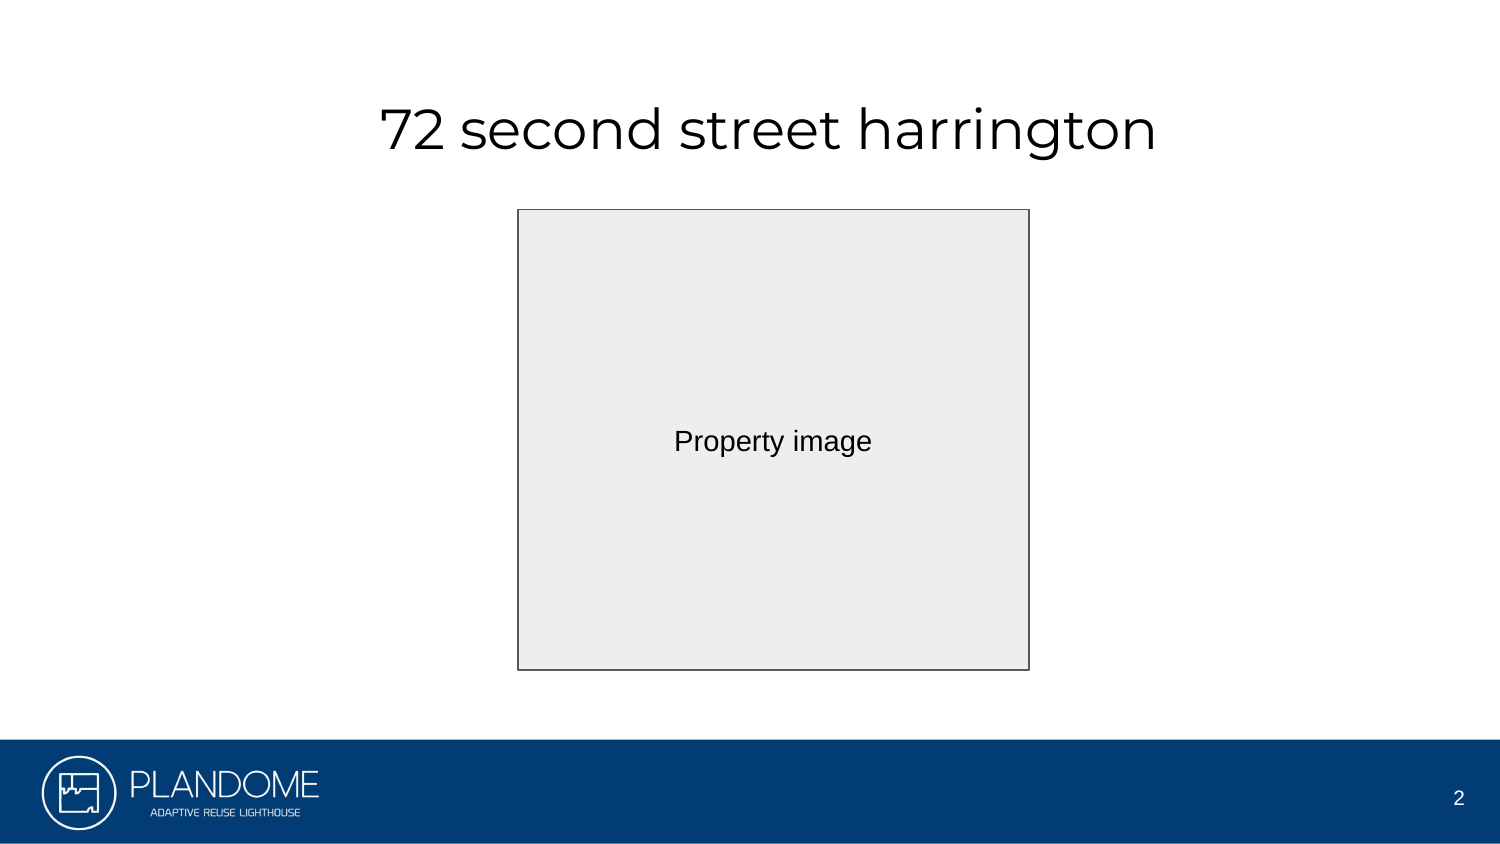

72 second street harrington
Property image
2